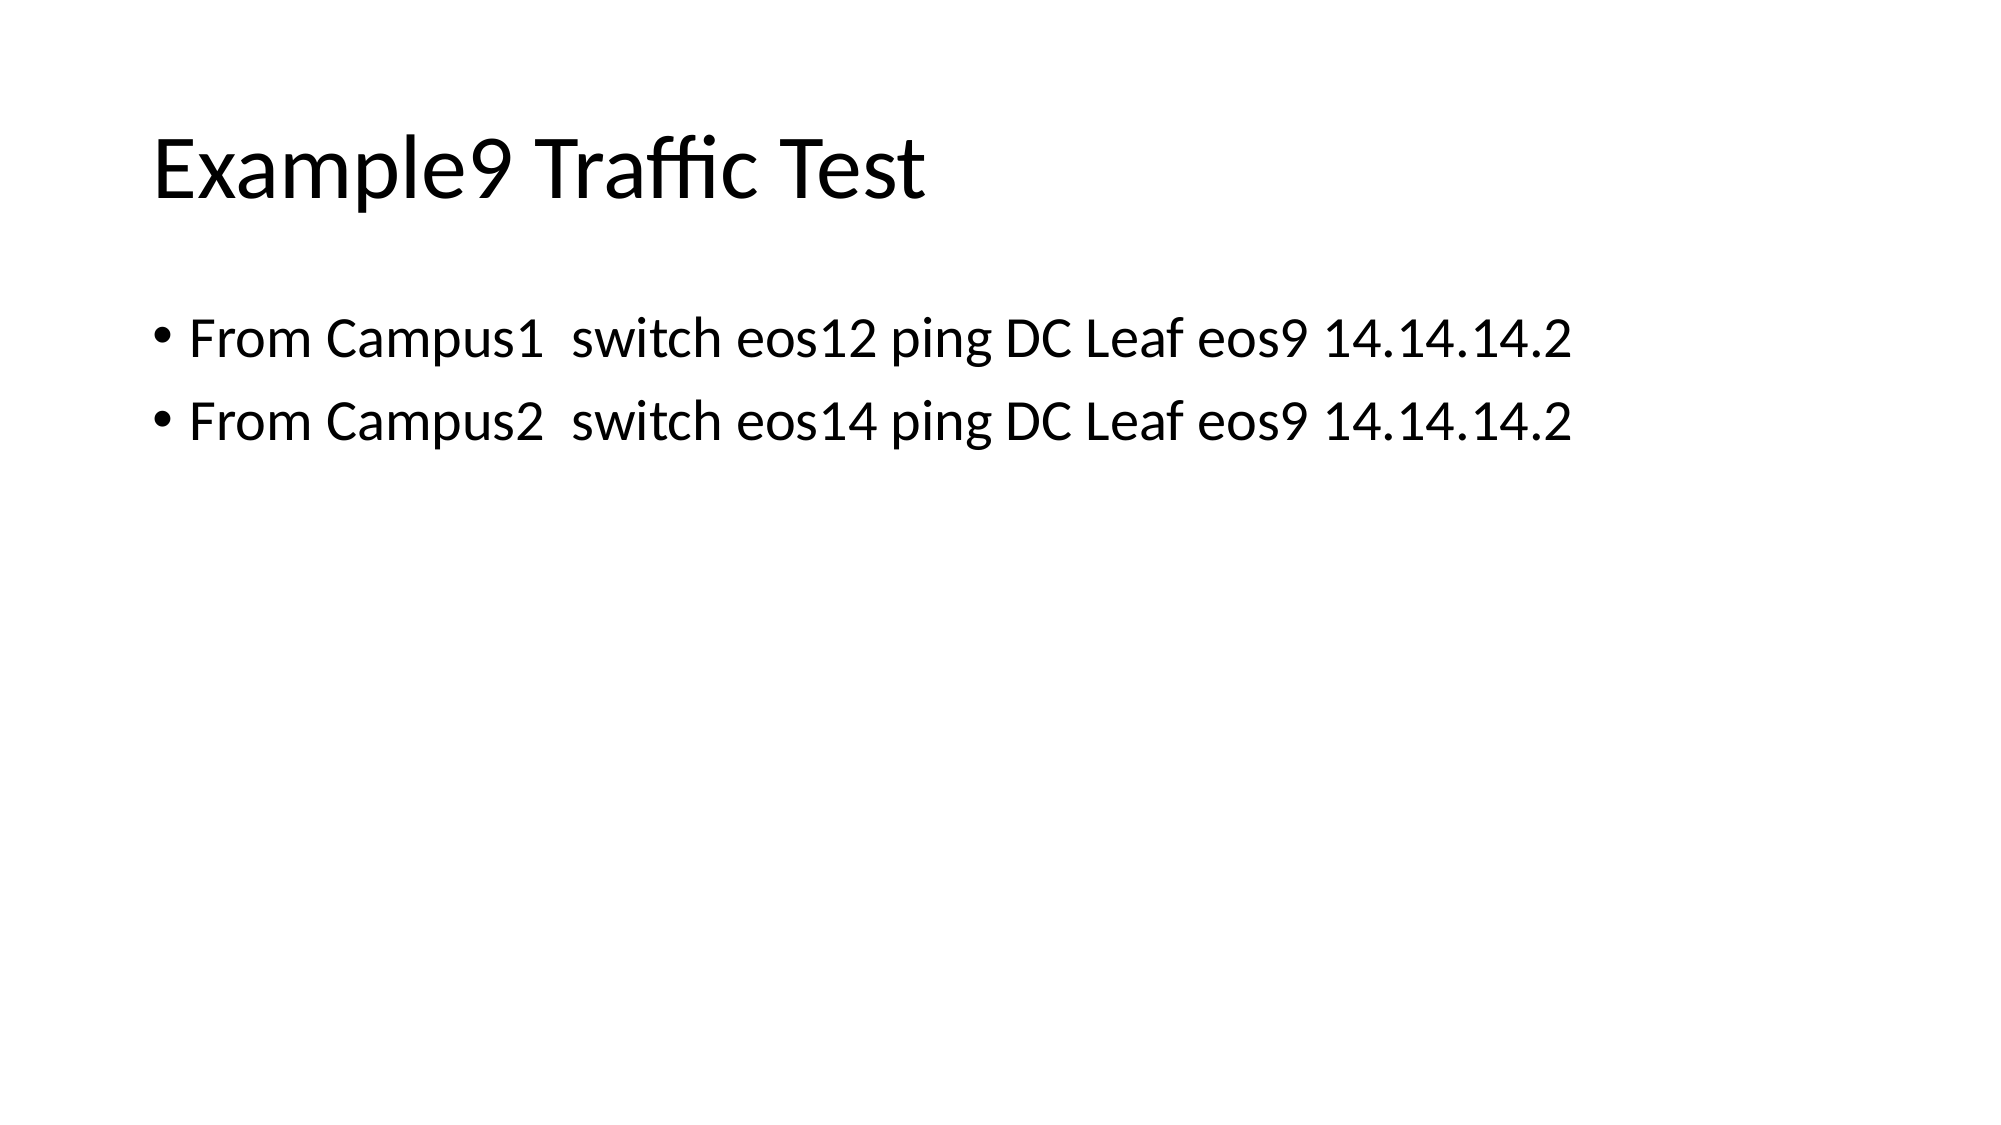

# Example9 Traffic Test
From Campus1  switch eos12 ping DC Leaf eos9 14.14.14.2
From Campus2  switch eos14 ping DC Leaf eos9 14.14.14.2